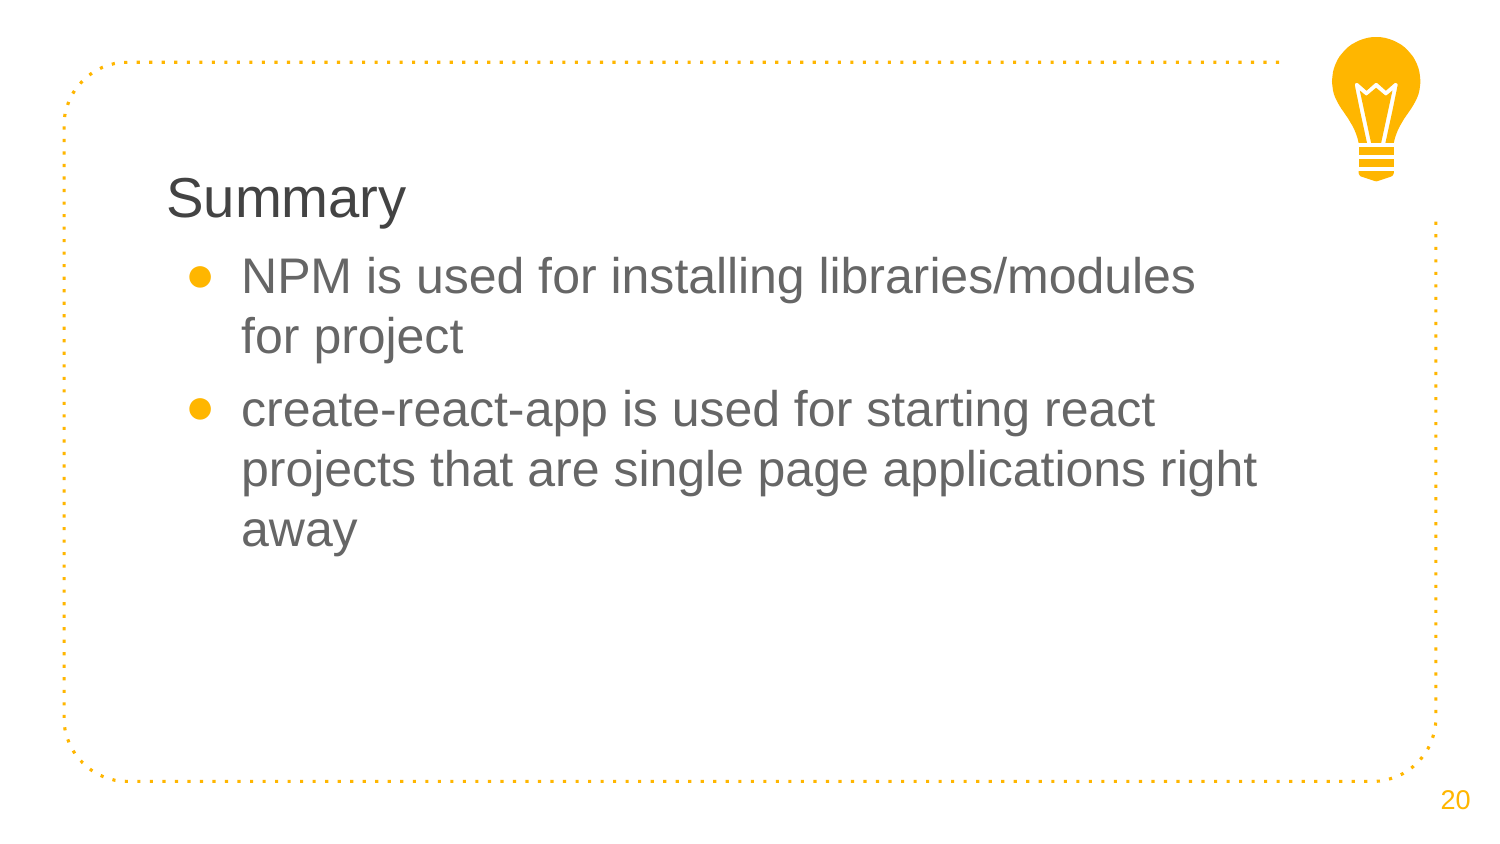

# Summary
NPM is used for installing libraries/modules for project
create-react-app is used for starting react projects that are single page applications right away

20